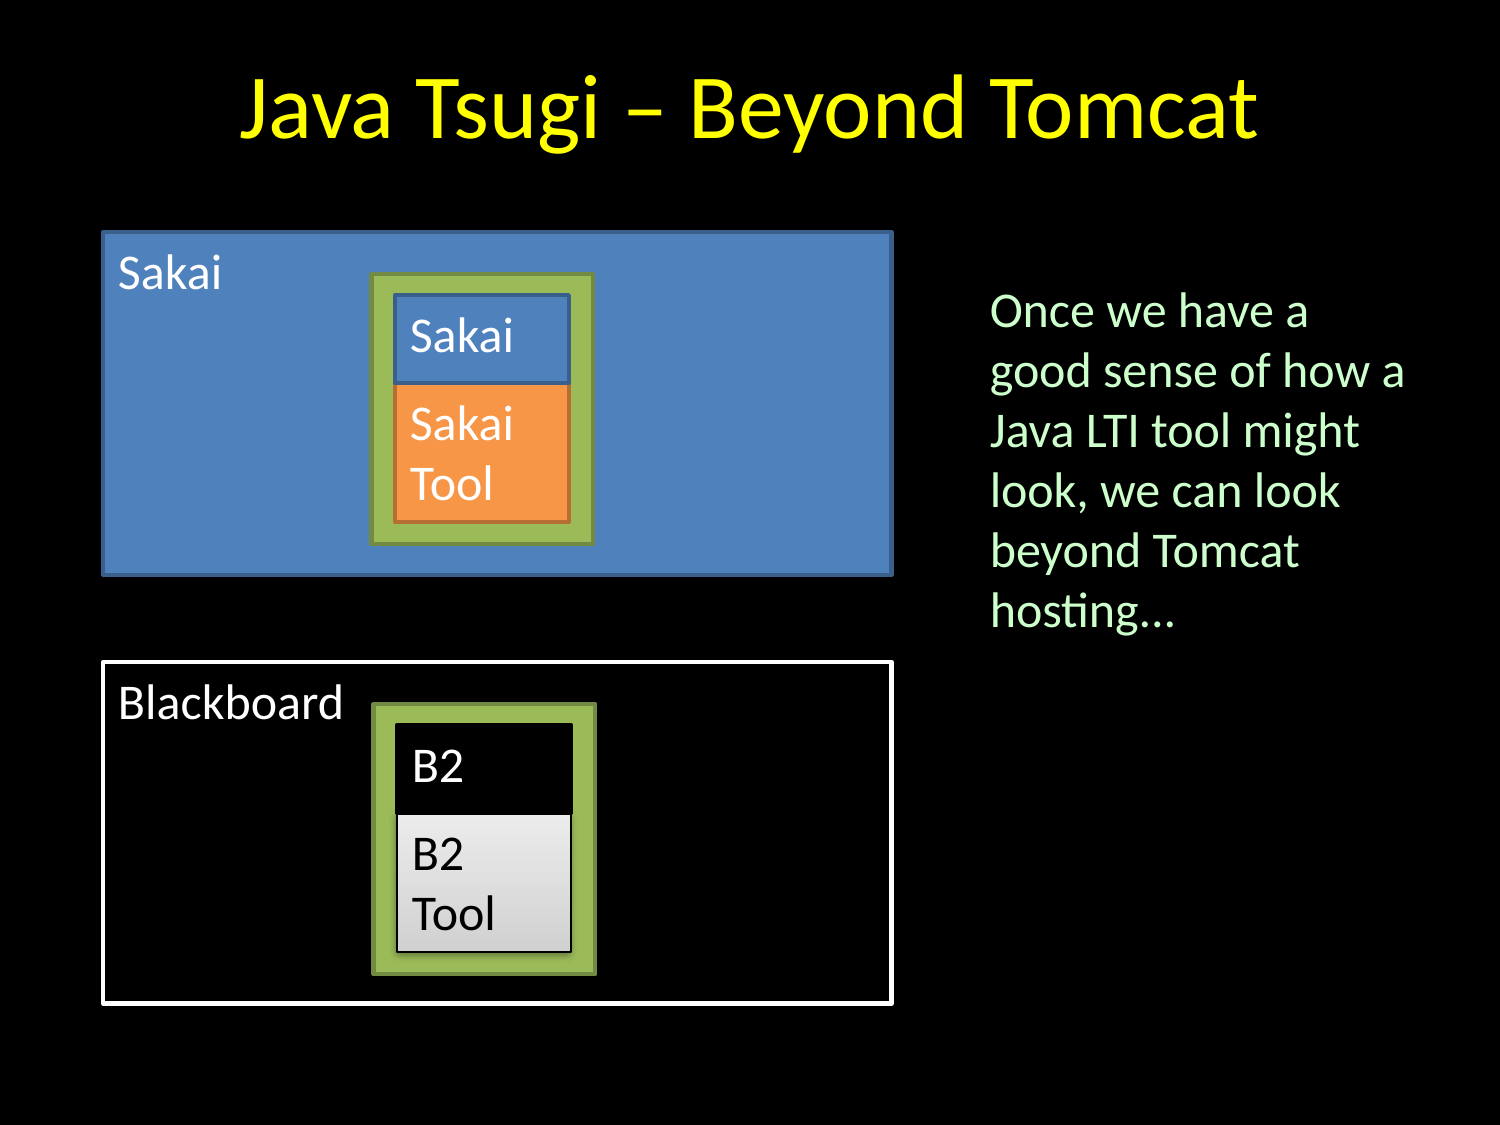

# Java Tsugi – Beyond Tomcat
Sakai
Once we have a good sense of how a Java LTI tool might look, we can look beyond Tomcat hosting...

Sakai
Sakai
Tool
Blackboard

B2
B2
Tool